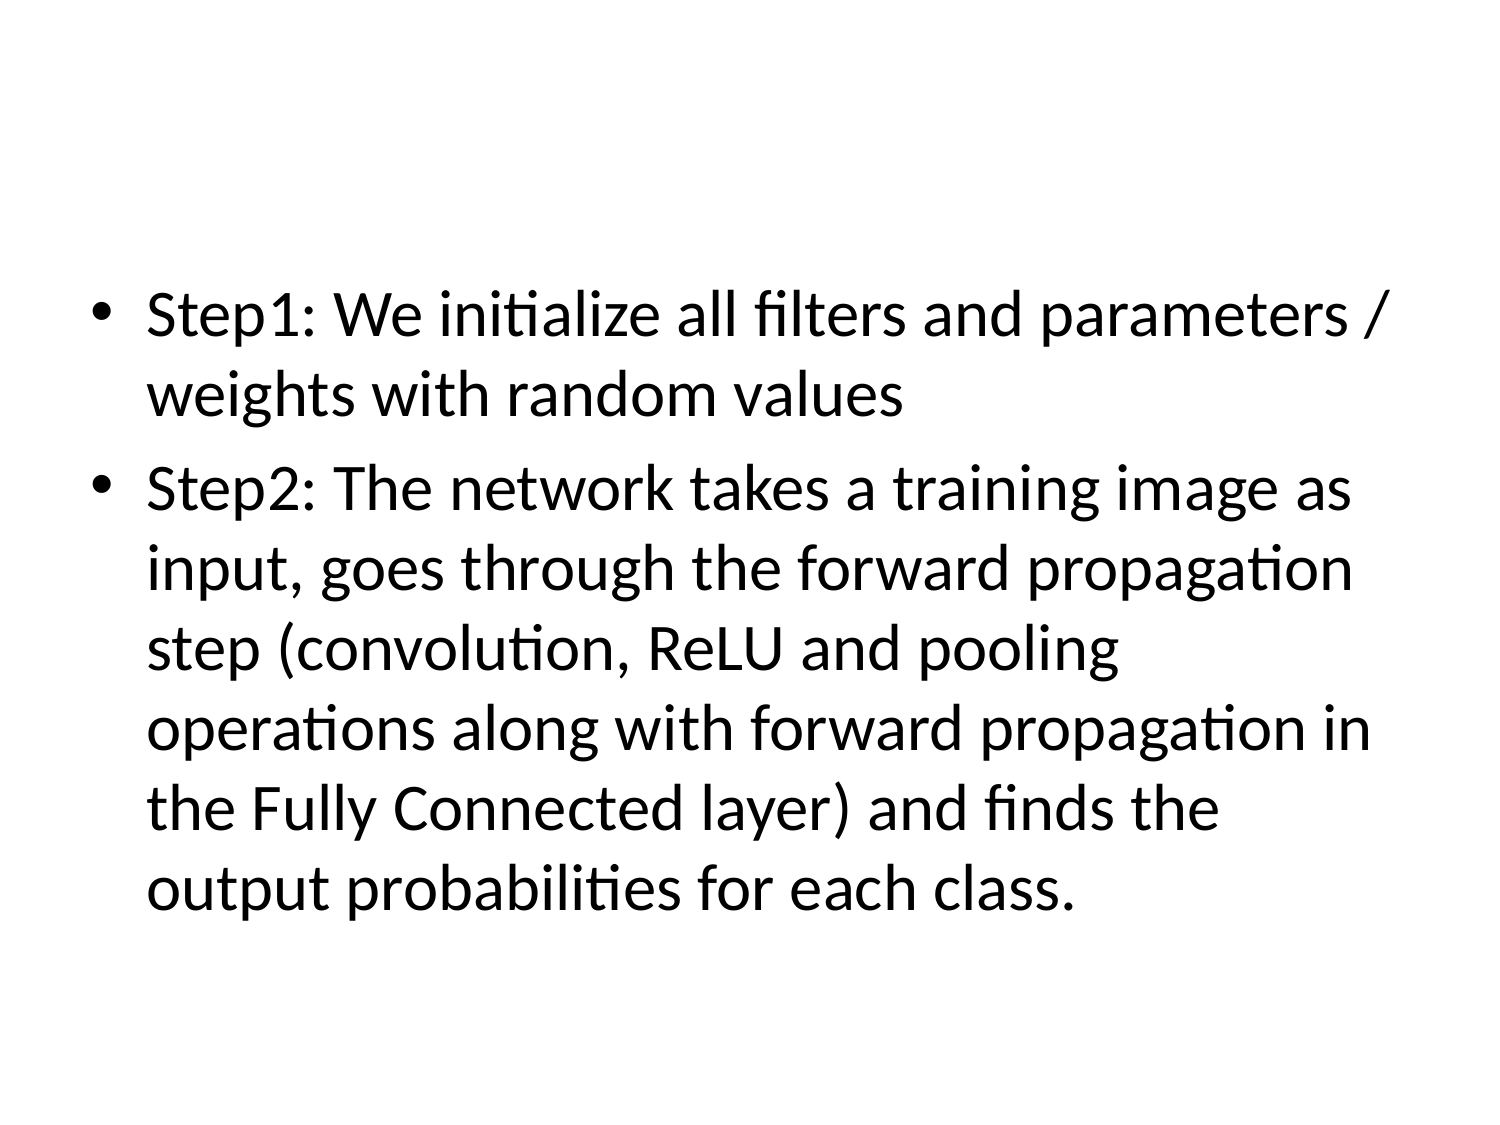

#
Step1: We initialize all filters and parameters / weights with random values
Step2: The network takes a training image as input, goes through the forward propagation step (convolution, ReLU and pooling operations along with forward propagation in the Fully Connected layer) and finds the output probabilities for each class.